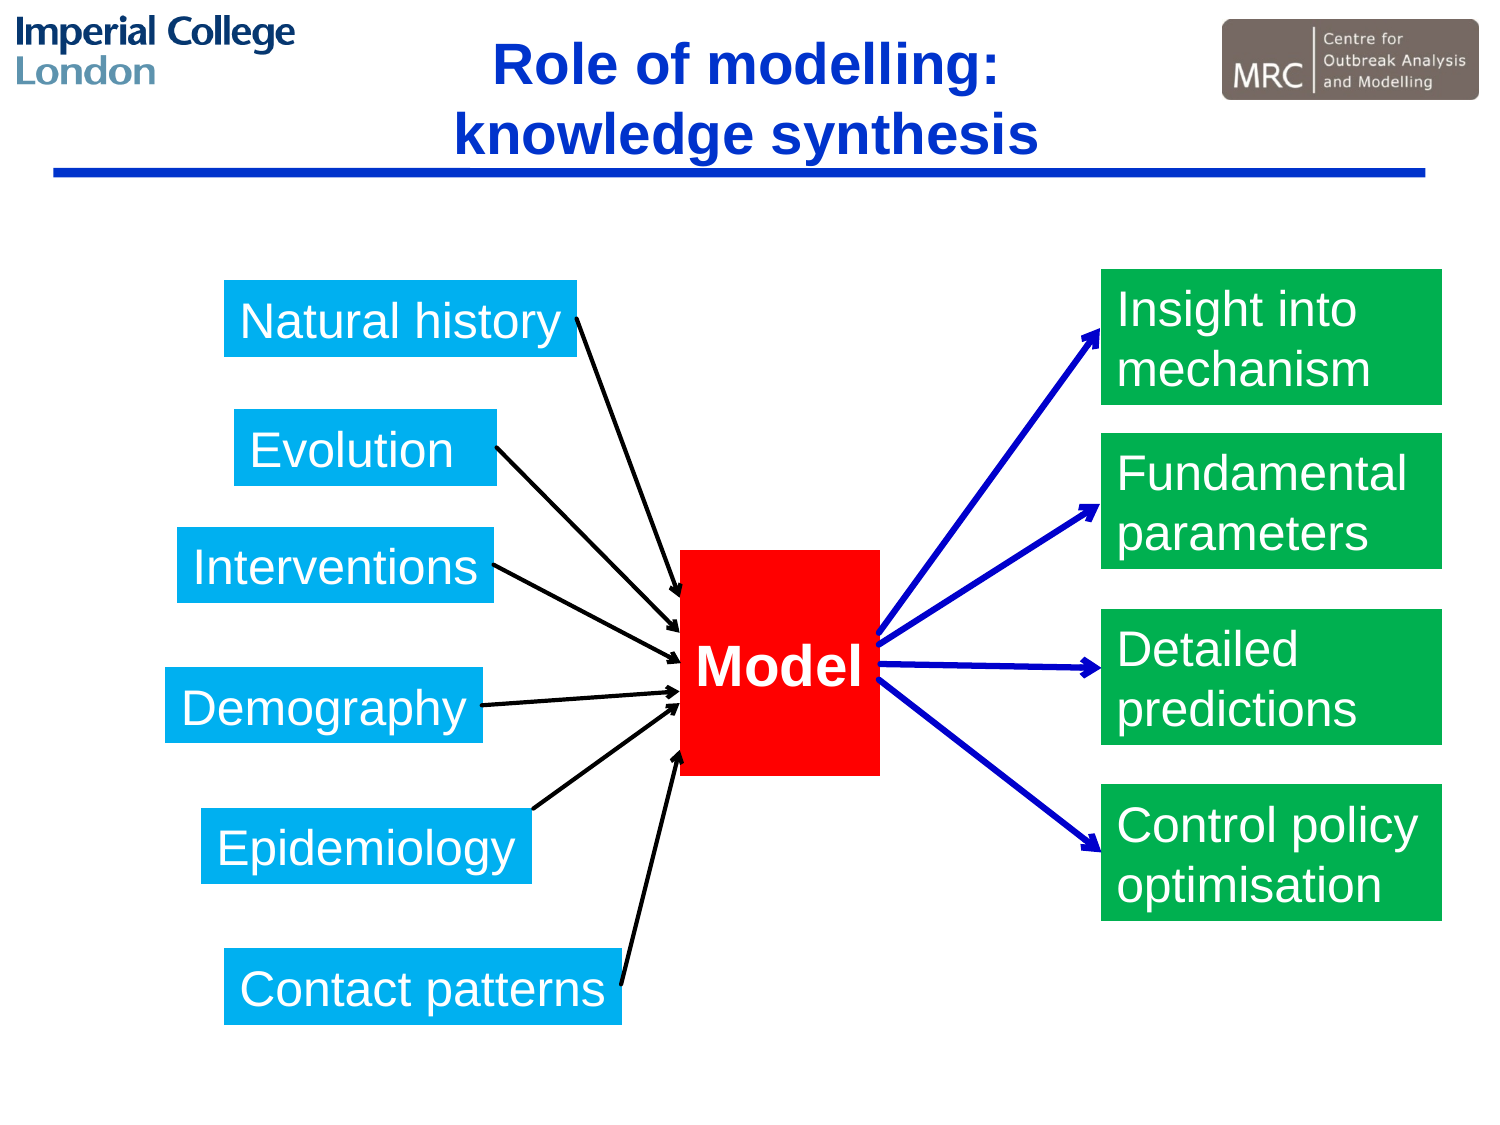

Role of modelling:
knowledge synthesis
Insight into mechanism
Natural history
Evolution
Fundamental
parameters
Interventions

Model

Detailed predictions
Demography
Control policy optimisation
Epidemiology
Contact patterns